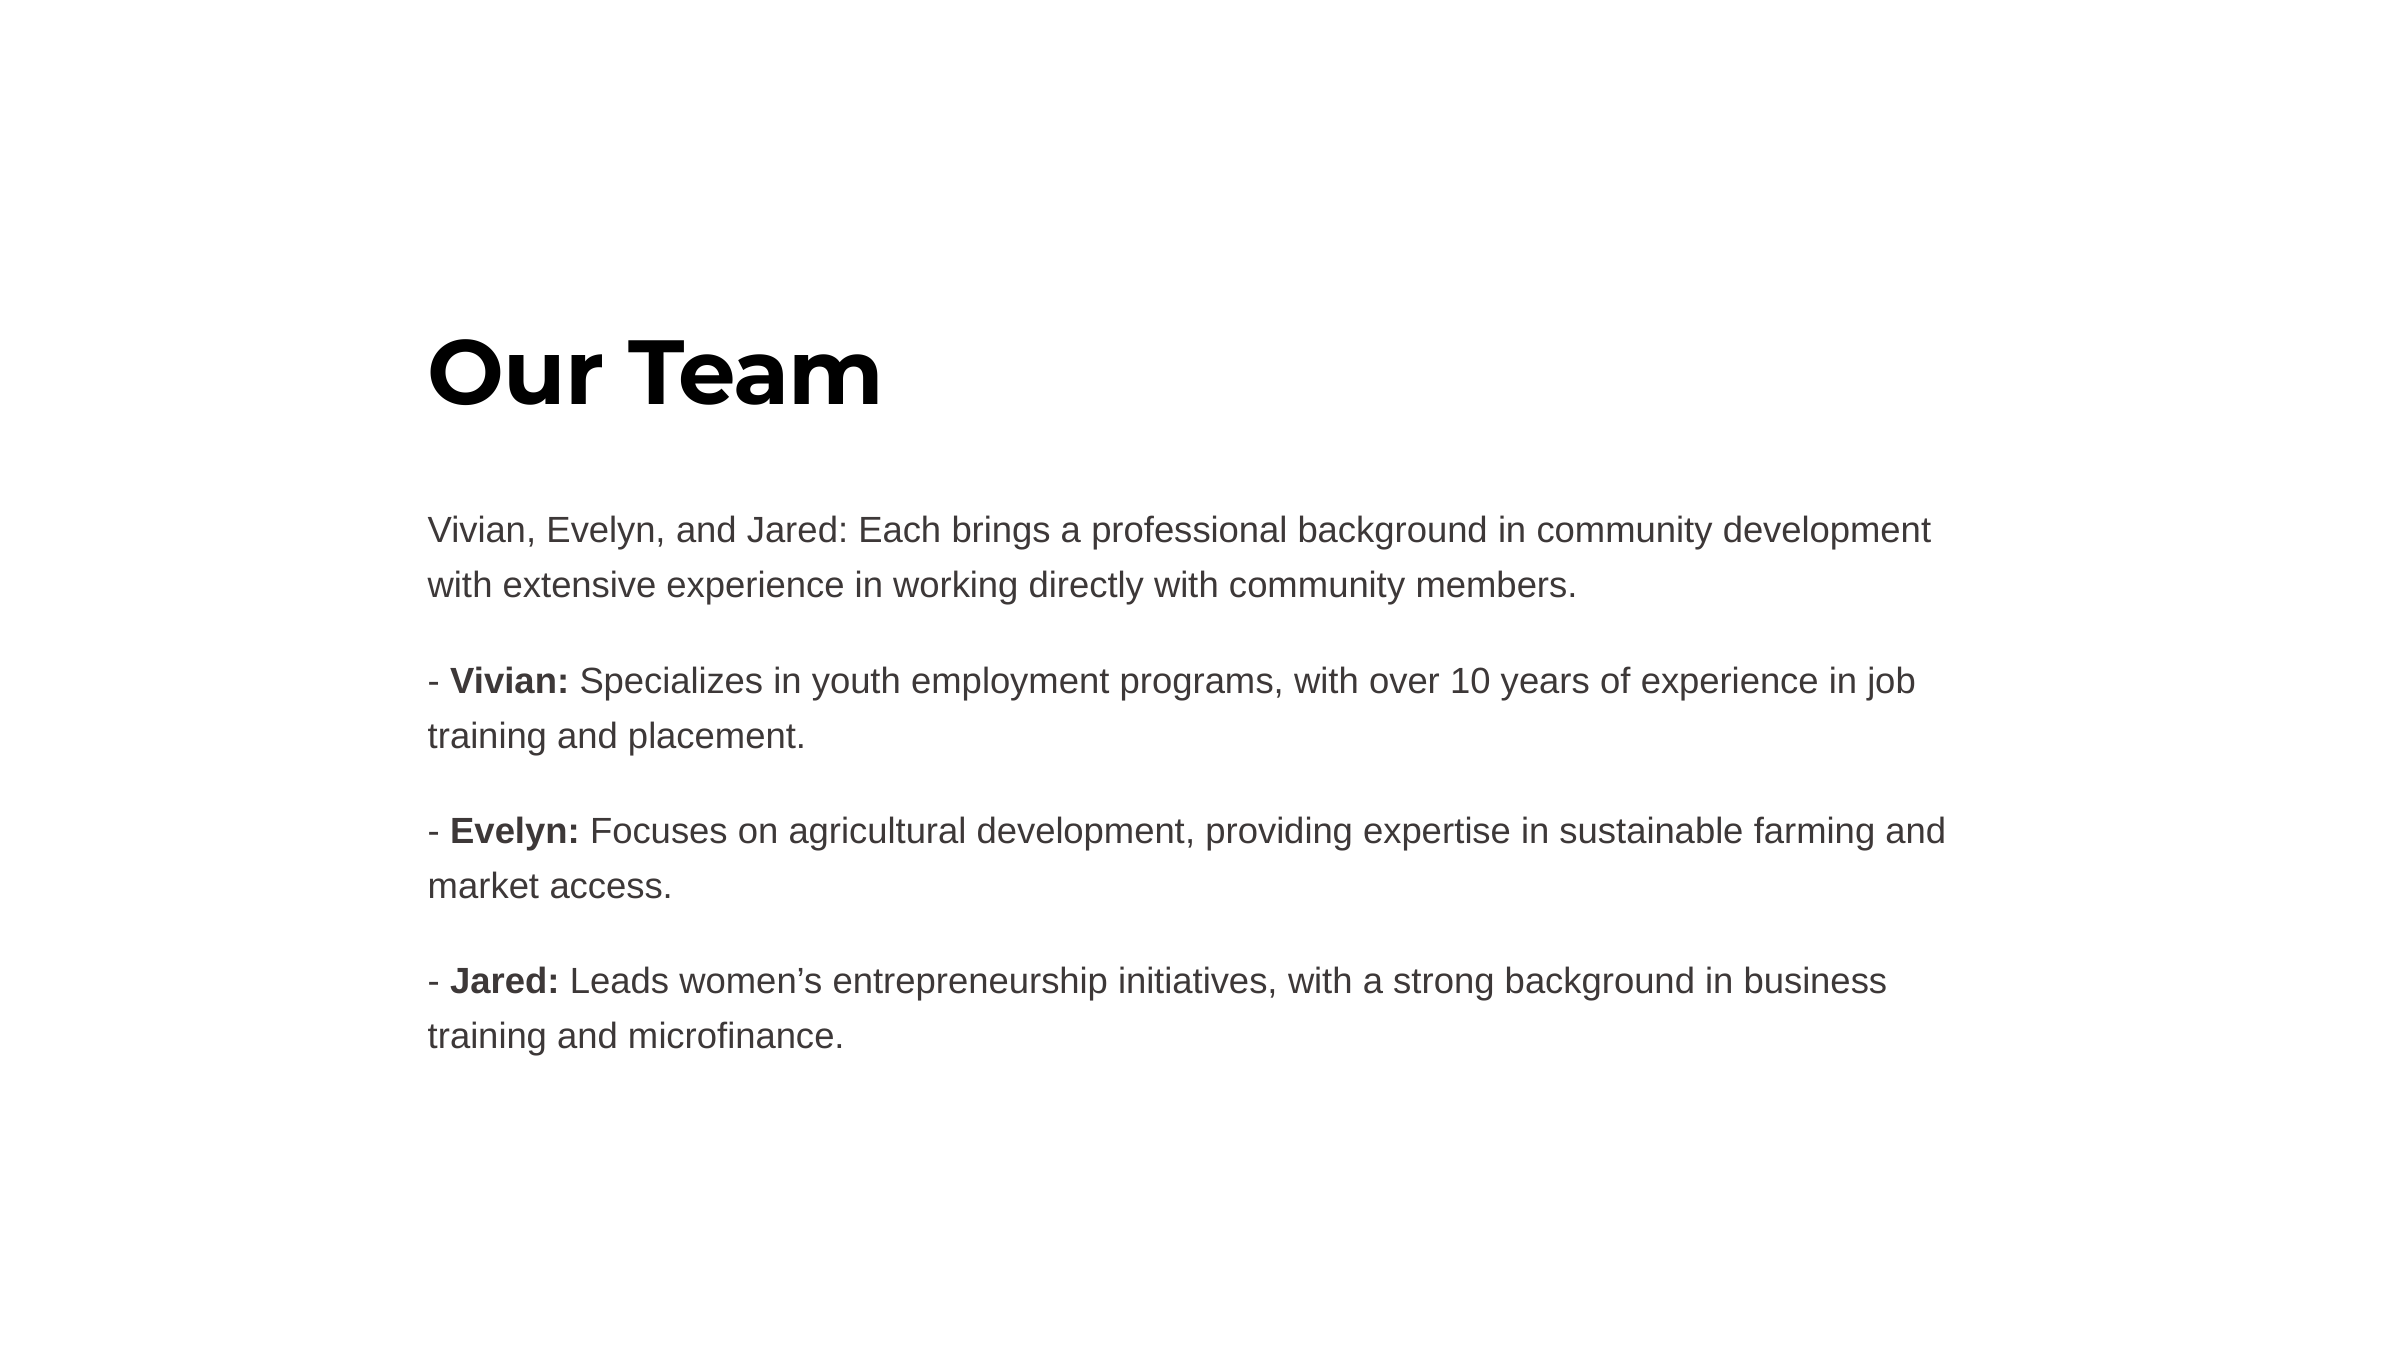

Our Team
Vivian, Evelyn, and Jared: Each brings a professional background in community development with extensive experience in working directly with community members.
- Vivian: Specializes in youth employment programs, with over 10 years of experience in job training and placement.
- Evelyn: Focuses on agricultural development, providing expertise in sustainable farming and market access.
- Jared: Leads women’s entrepreneurship initiatives, with a strong background in business training and microfinance.